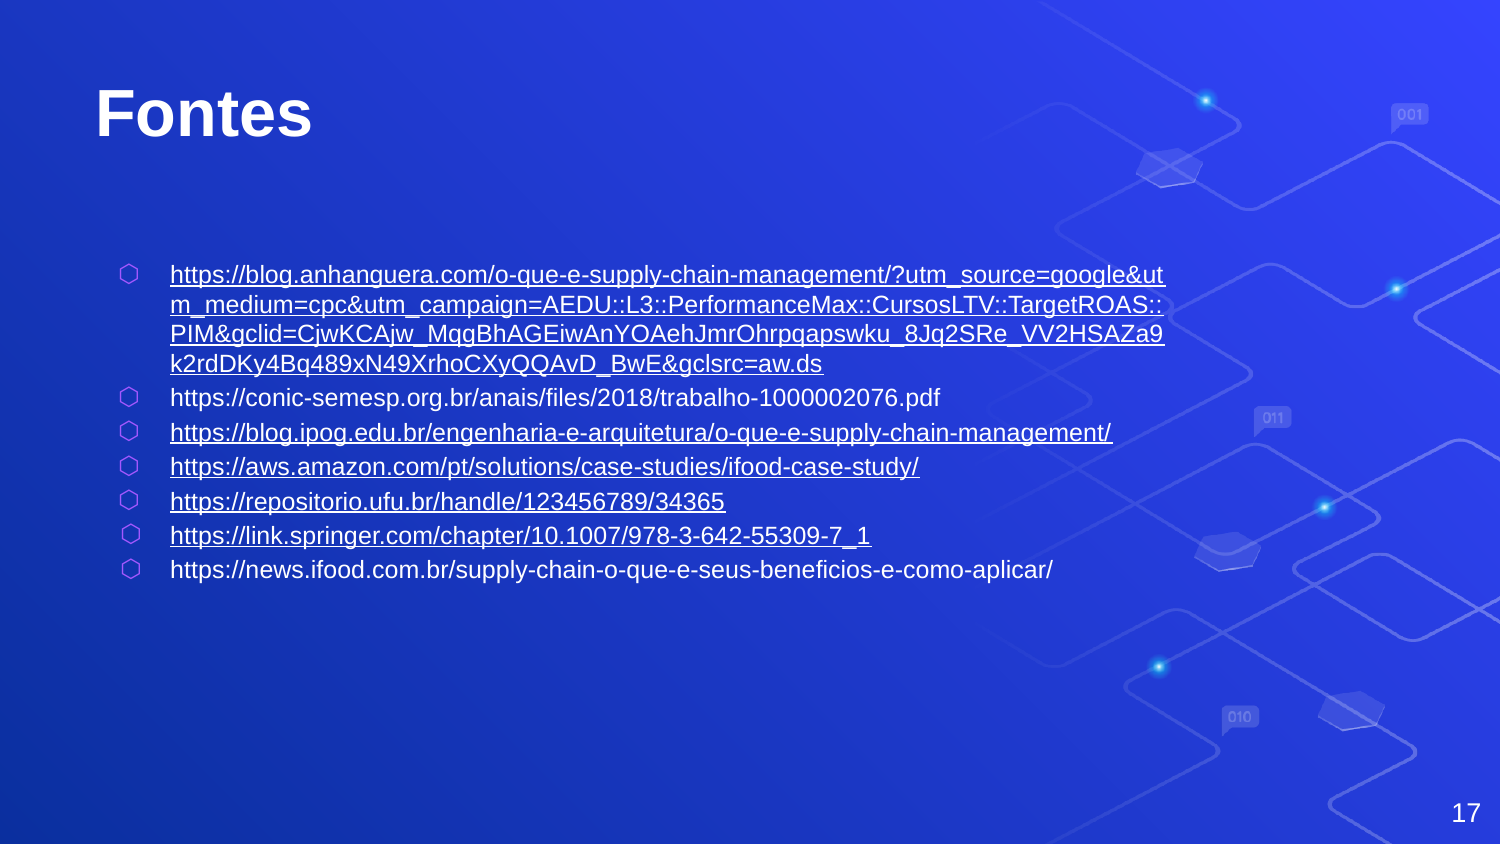

# Fontes

https://blog.anhanguera.com/o-que-e-supply-chain-management/?utm_source=google&utm_medium=cpc&utm_campaign=AEDU::L3::PerformanceMax::CursosLTV::TargetROAS::PIM&gclid=CjwKCAjw_MqgBhAGEiwAnYOAehJmrOhrpqapswku_8Jq2SRe_VV2HSAZa9k2rdDKy4Bq489xN49XrhoCXyQQAvD_BwE&gclsrc=aw.ds
https://conic-semesp.org.br/anais/files/2018/trabalho-1000002076.pdf
https://blog.ipog.edu.br/engenharia-e-arquitetura/o-que-e-supply-chain-management/
https://aws.amazon.com/pt/solutions/case-studies/ifood-case-study/
https://repositorio.ufu.br/handle/123456789/34365
https://link.springer.com/chapter/10.1007/978-3-642-55309-7_1
https://news.ifood.com.br/supply-chain-o-que-e-seus-beneficios-e-como-aplicar/

17